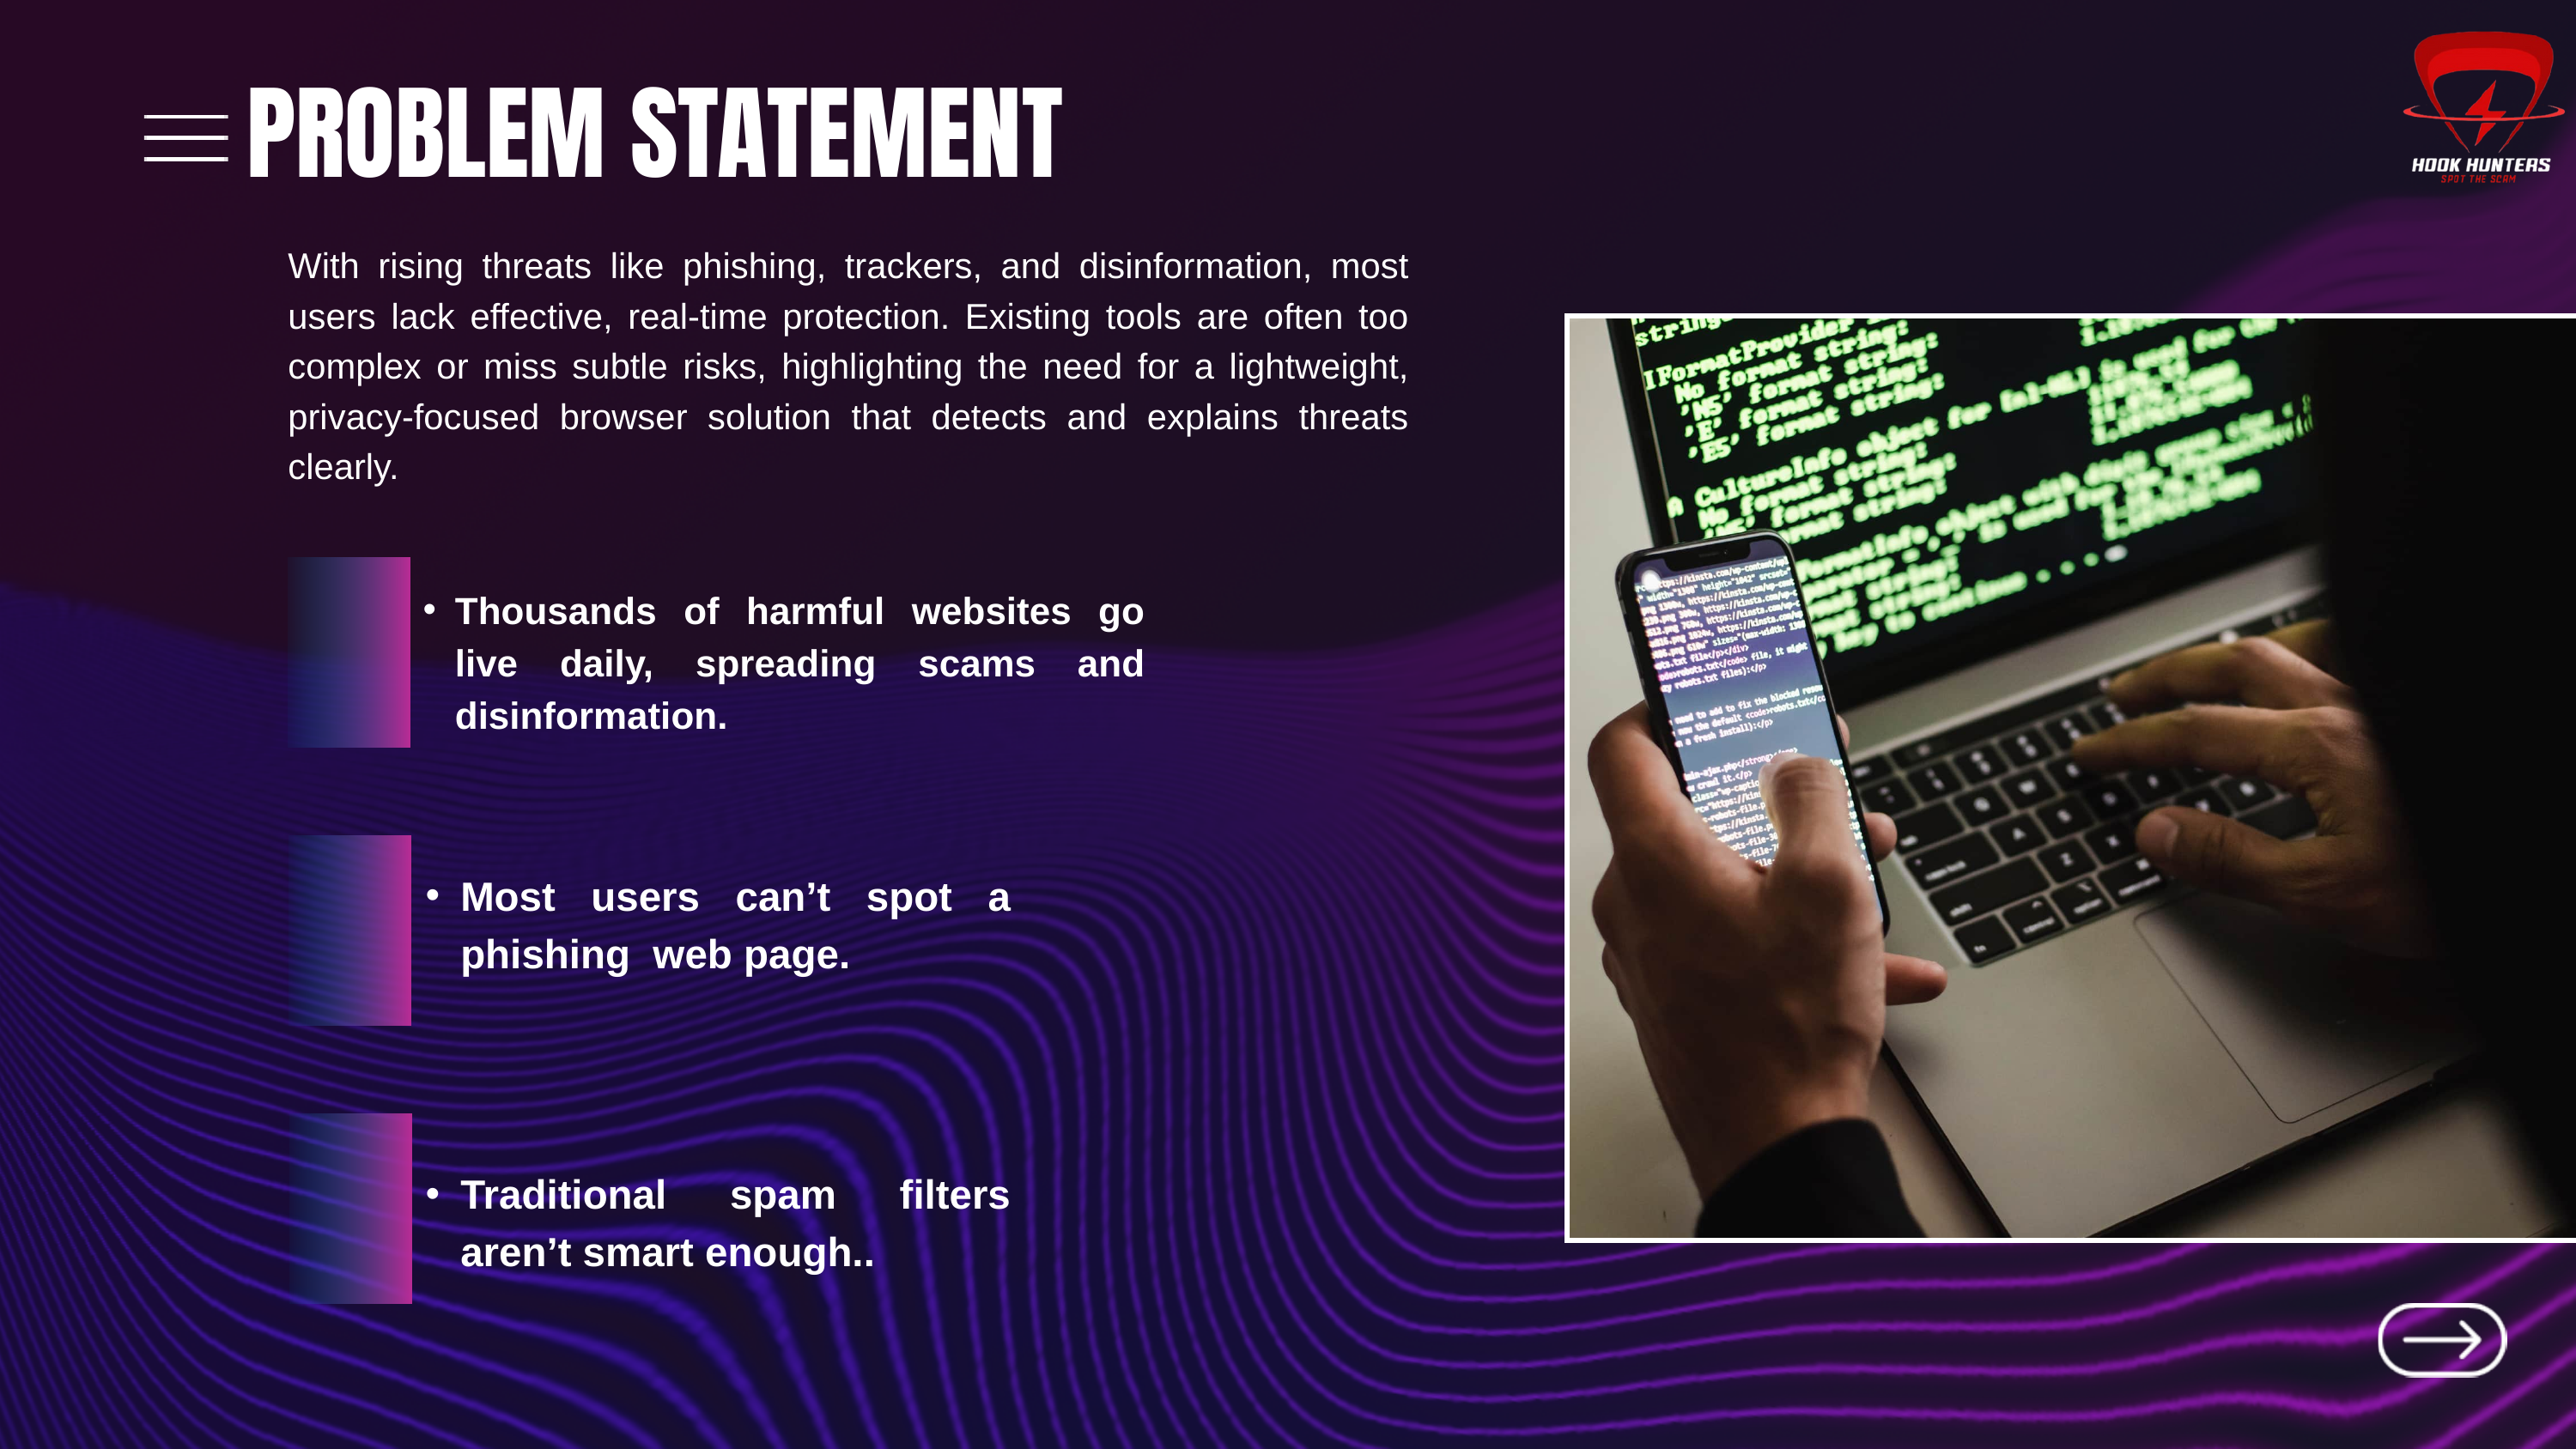

PROBLEM STATEMENT

With rising threats like phishing, trackers, and disinformation, most users lack effective, real-time protection. Existing tools are often too complex or miss subtle risks, highlighting the need for a lightweight, privacy-focused browser solution that detects and explains threats clearly.

Thousands of harmful websites go live daily, spreading scams and disinformation.

Most users can’t spot a phishing  web page.

Traditional spam filters aren’t smart enough..